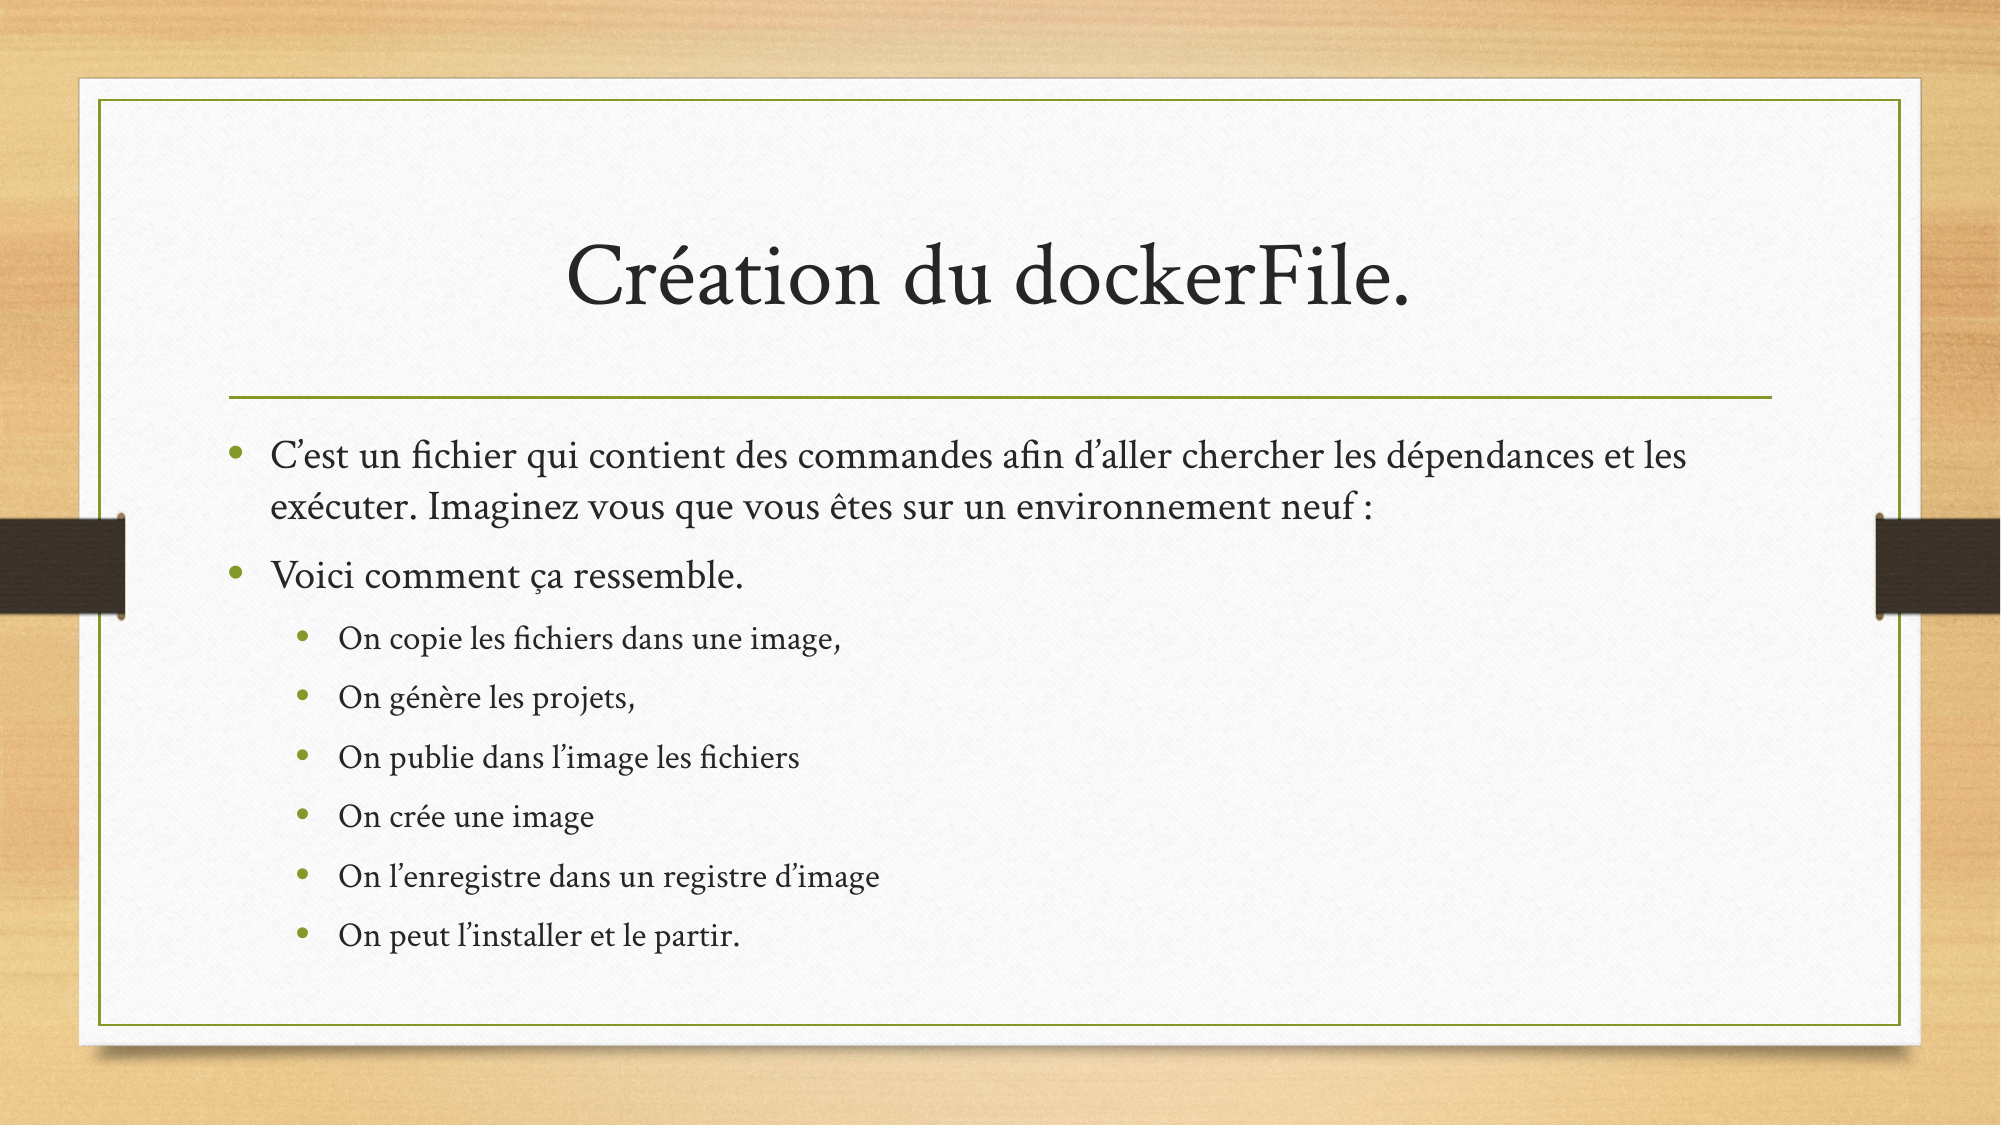

# Création du dockerFile.
C’est un fichier qui contient des commandes afin d’aller chercher les dépendances et les exécuter. Imaginez vous que vous êtes sur un environnement neuf :
Voici comment ça ressemble.
On copie les fichiers dans une image,
On génère les projets,
On publie dans l’image les fichiers
On crée une image
On l’enregistre dans un registre d’image
On peut l’installer et le partir.